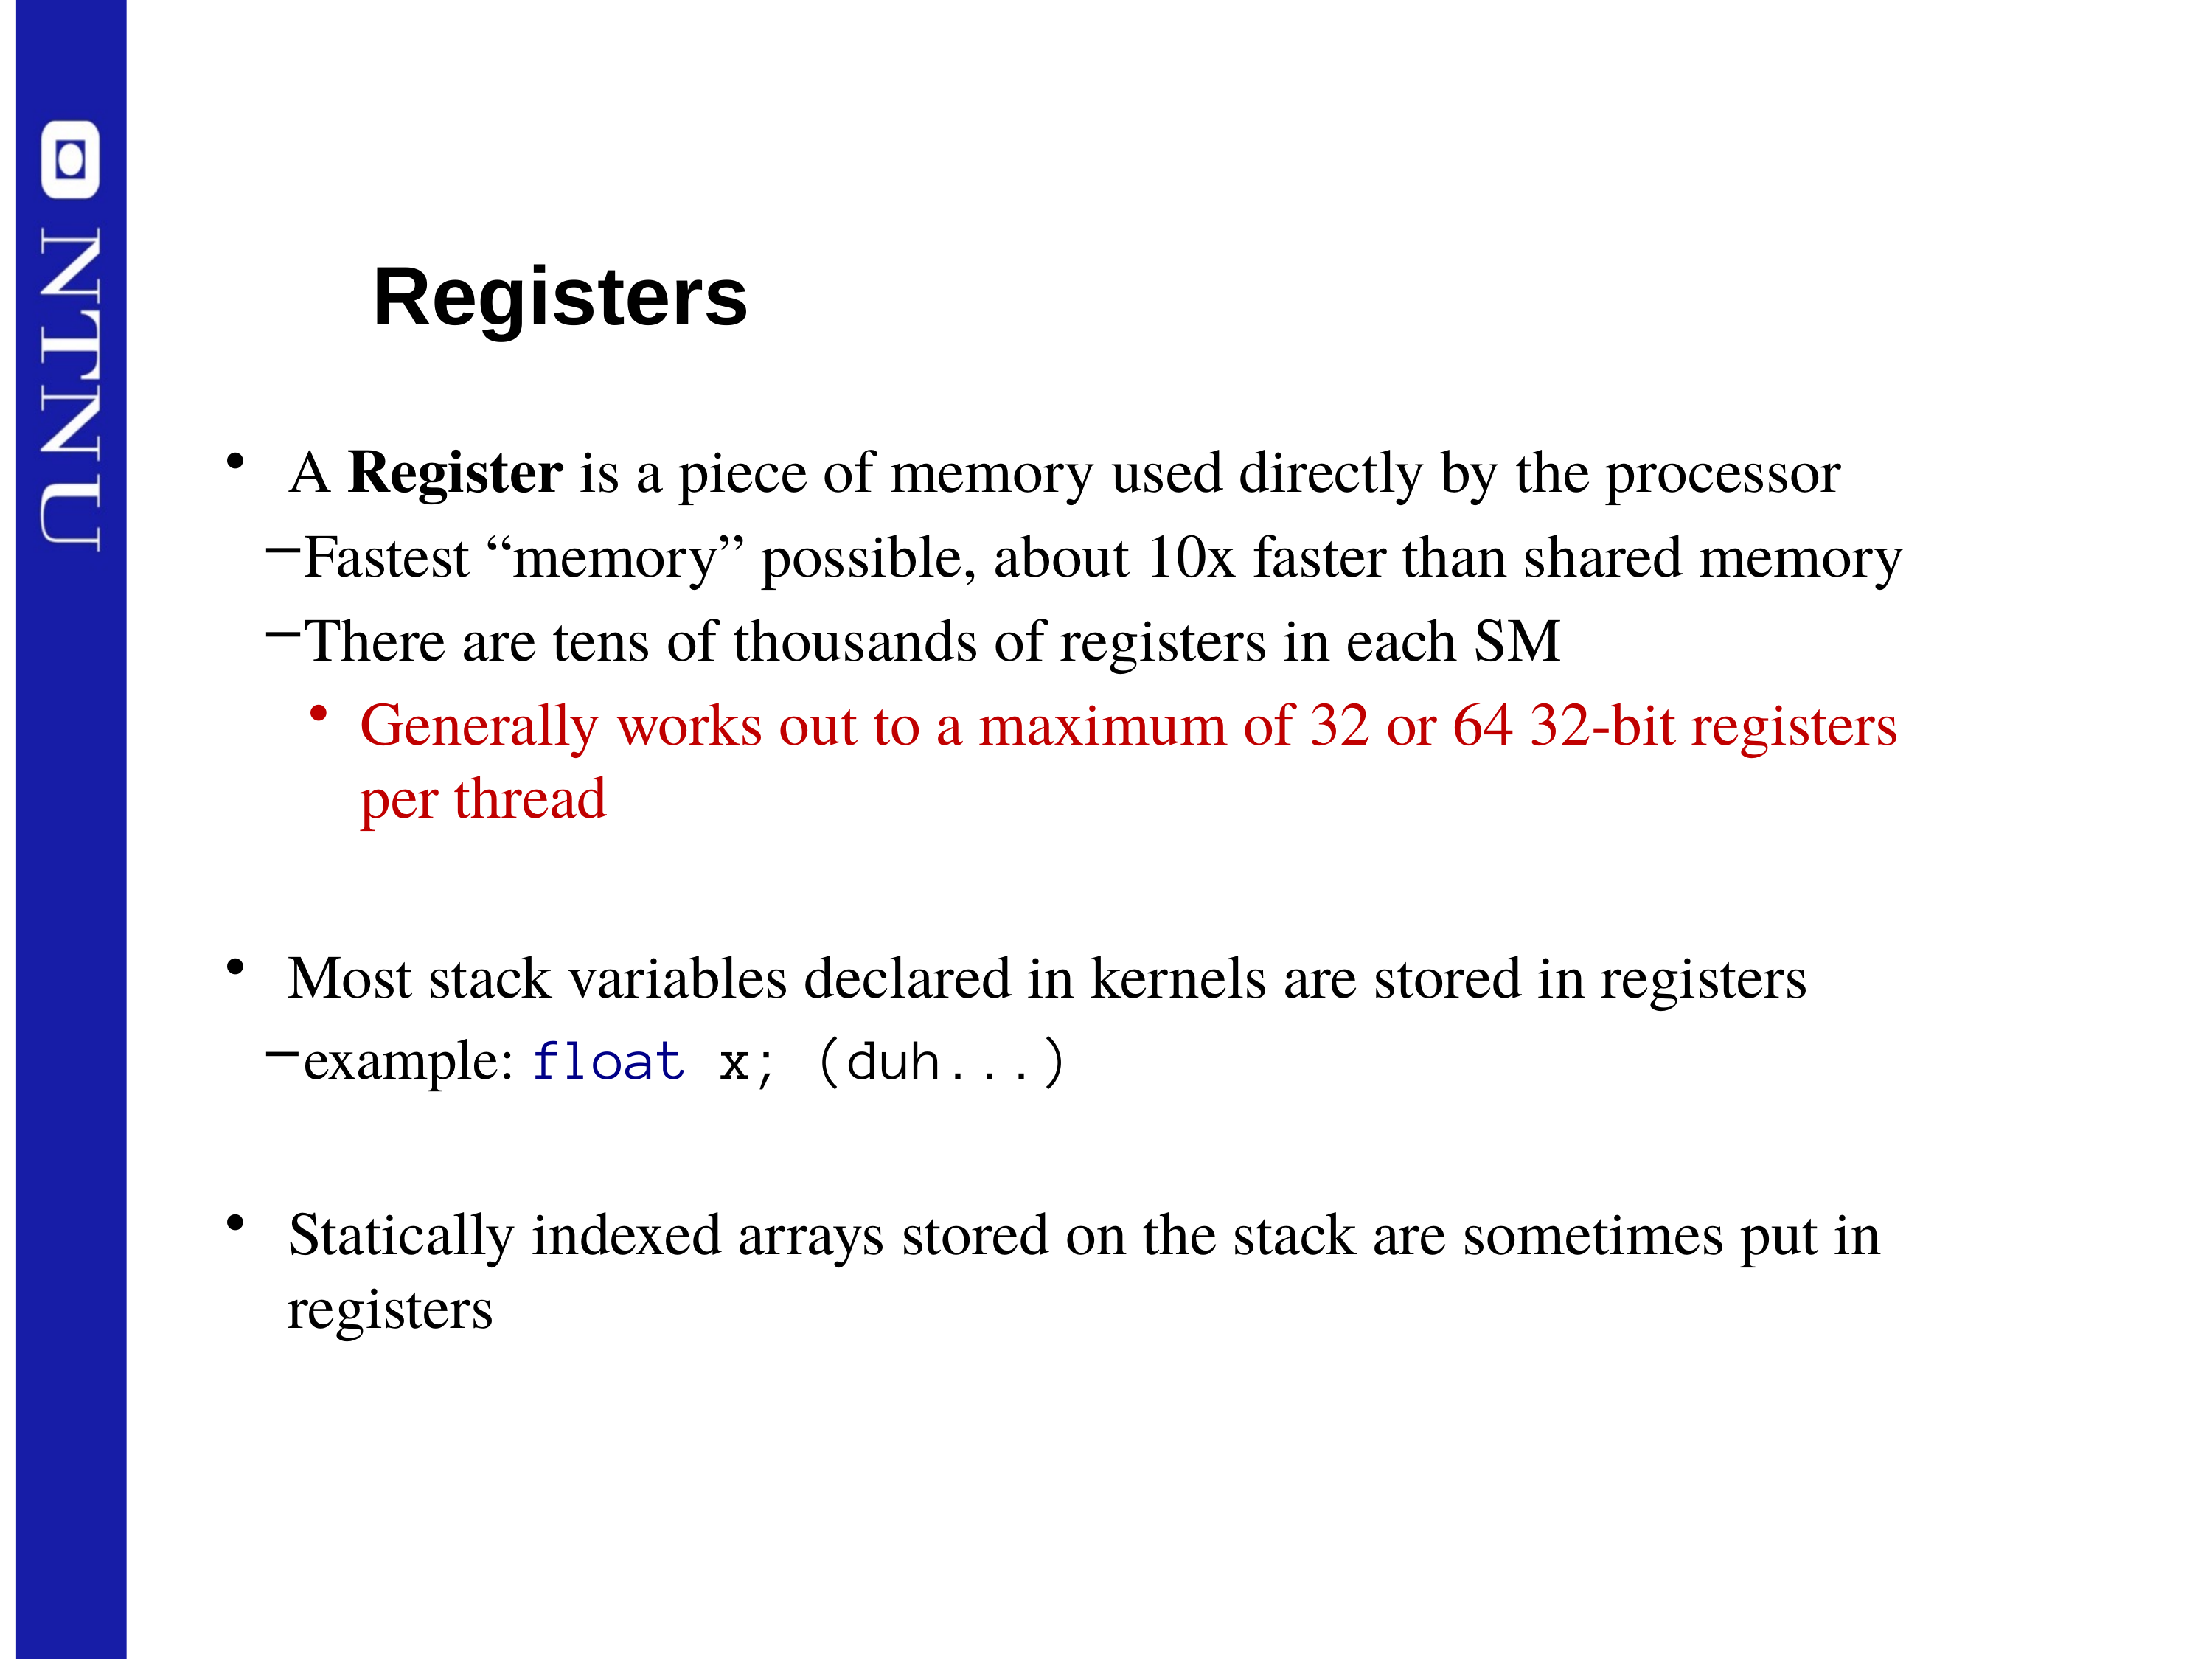

# Registers
A Register is a piece of memory used directly by the processor
Fastest “memory” possible, about 10x faster than shared memory
There are tens of thousands of registers in each SM
Generally works out to a maximum of 32 or 64 32-bit registers per thread

Most stack variables declared in kernels are stored in registers
example: float x; (duh...)

Statically indexed arrays stored on the stack are sometimes put in registers
73